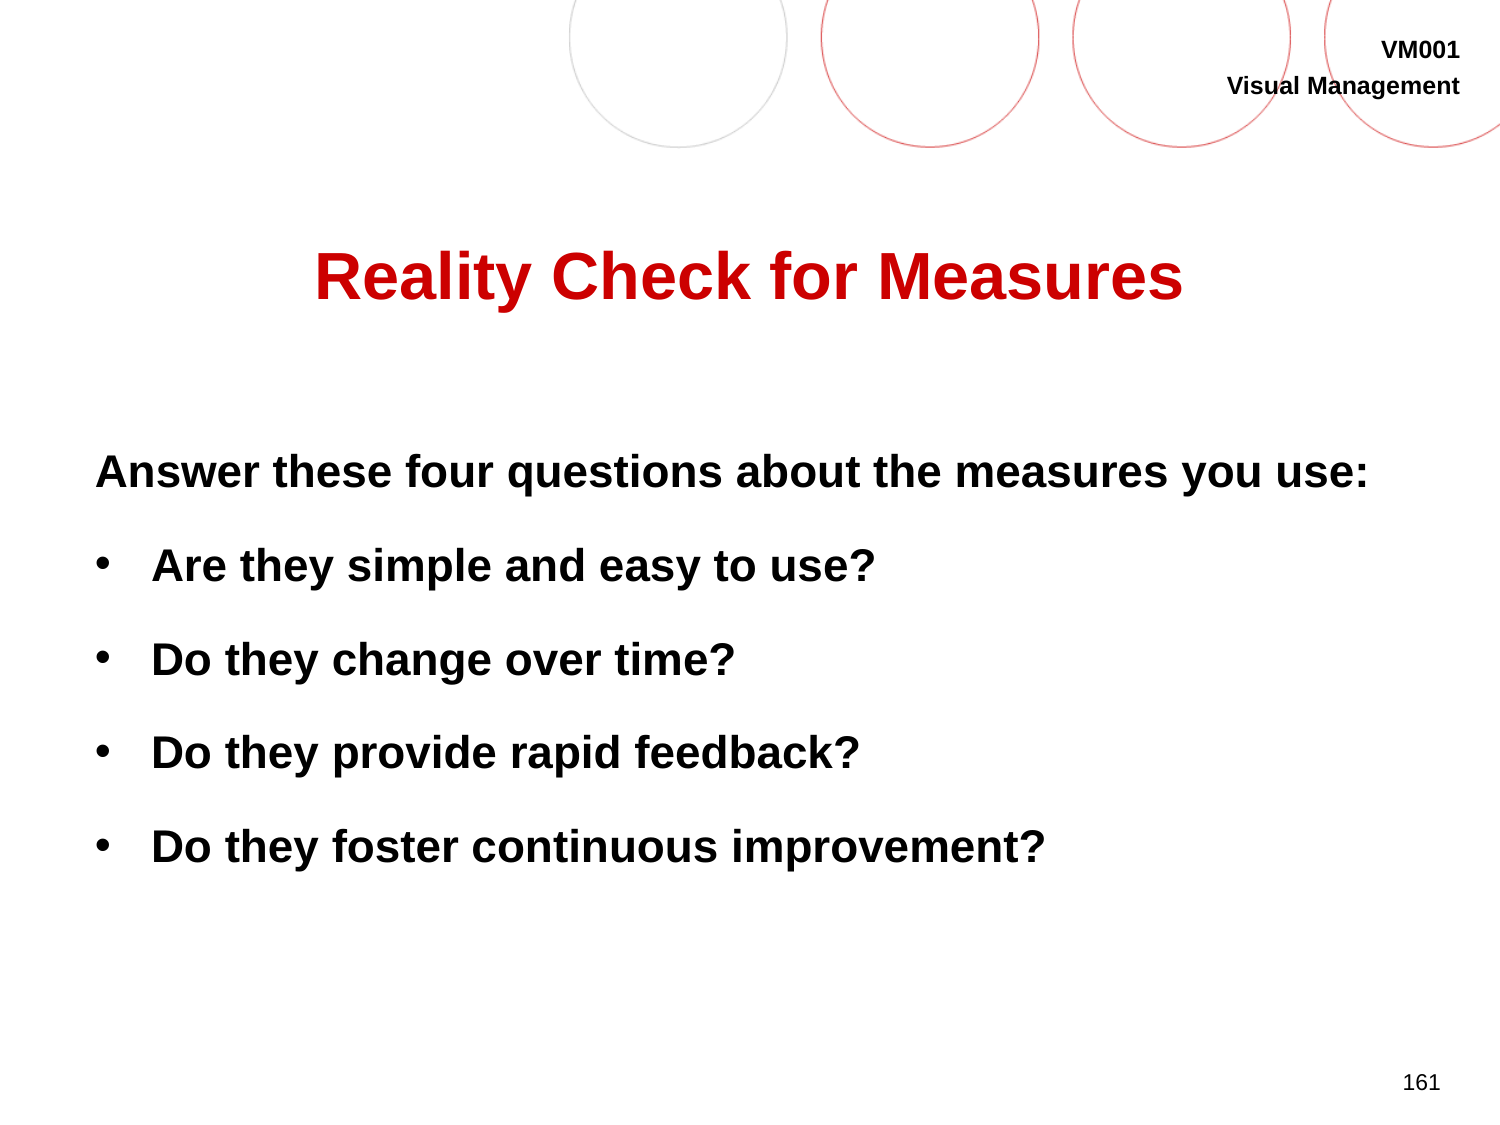

# Reality Check for Measures
Answer these four questions about the measures you use:
Are they simple and easy to use?
Do they change over time?
Do they provide rapid feedback?
Do they foster continuous improvement?